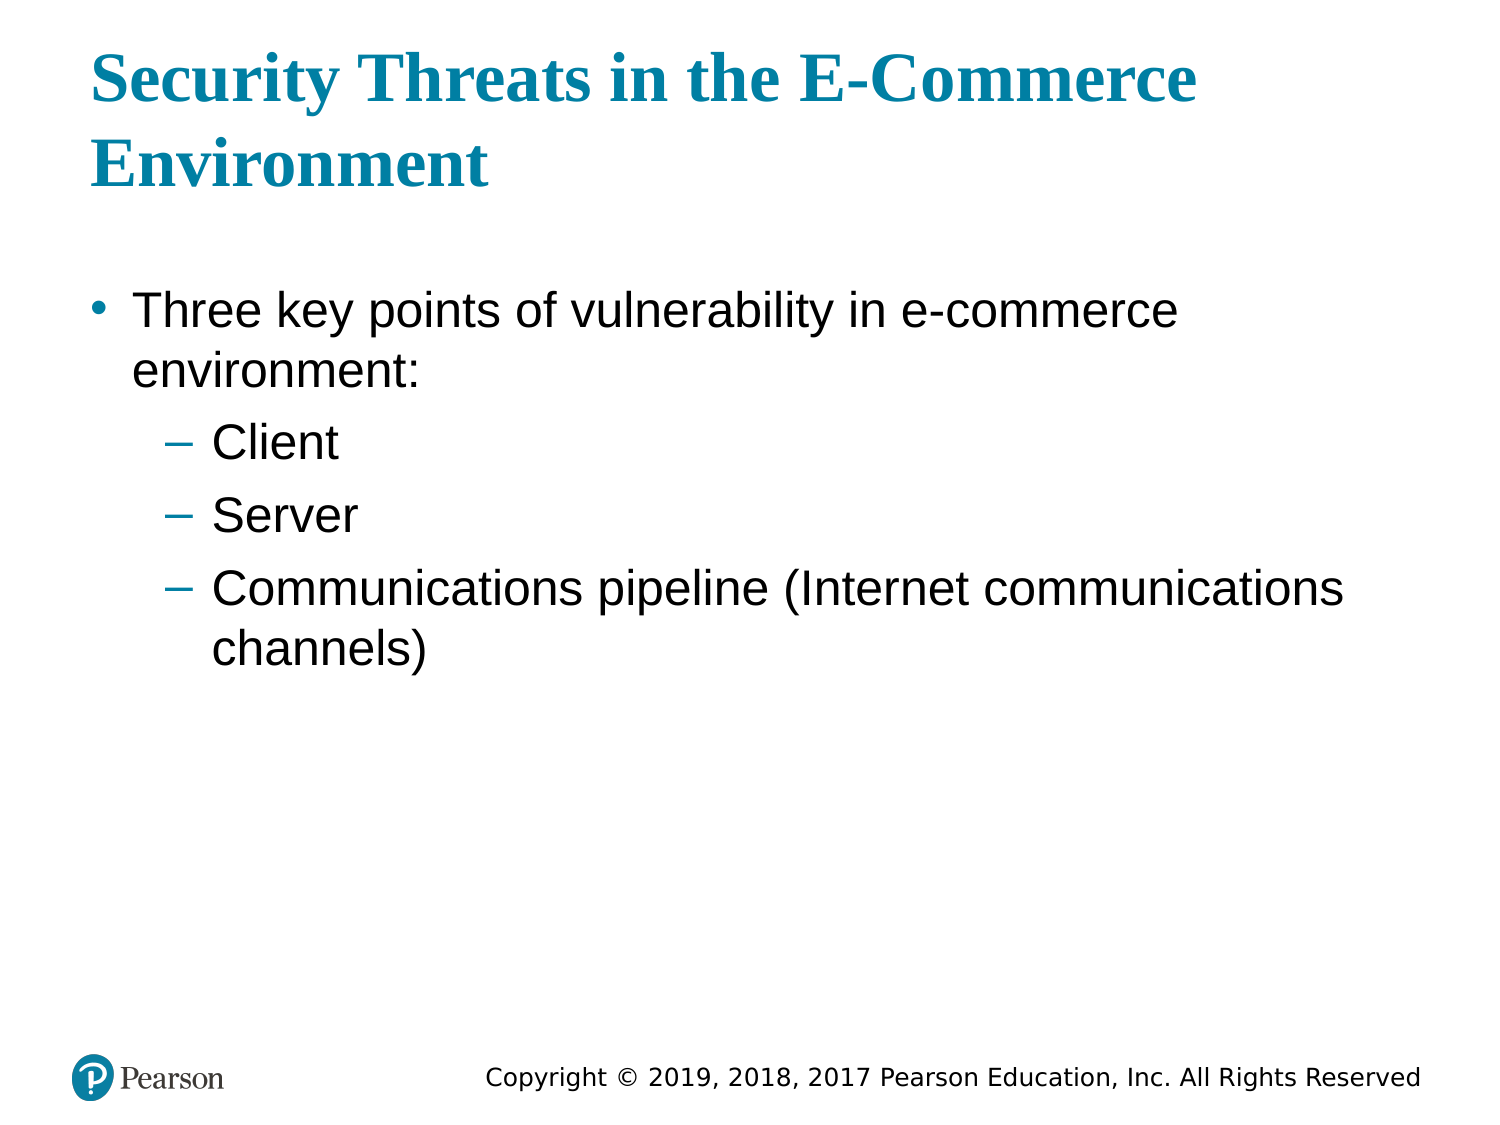

# Security Threats in the E-Commerce Environment
Three key points of vulnerability in e-commerce environment:
Client
Server
Communications pipeline (Internet communications channels)